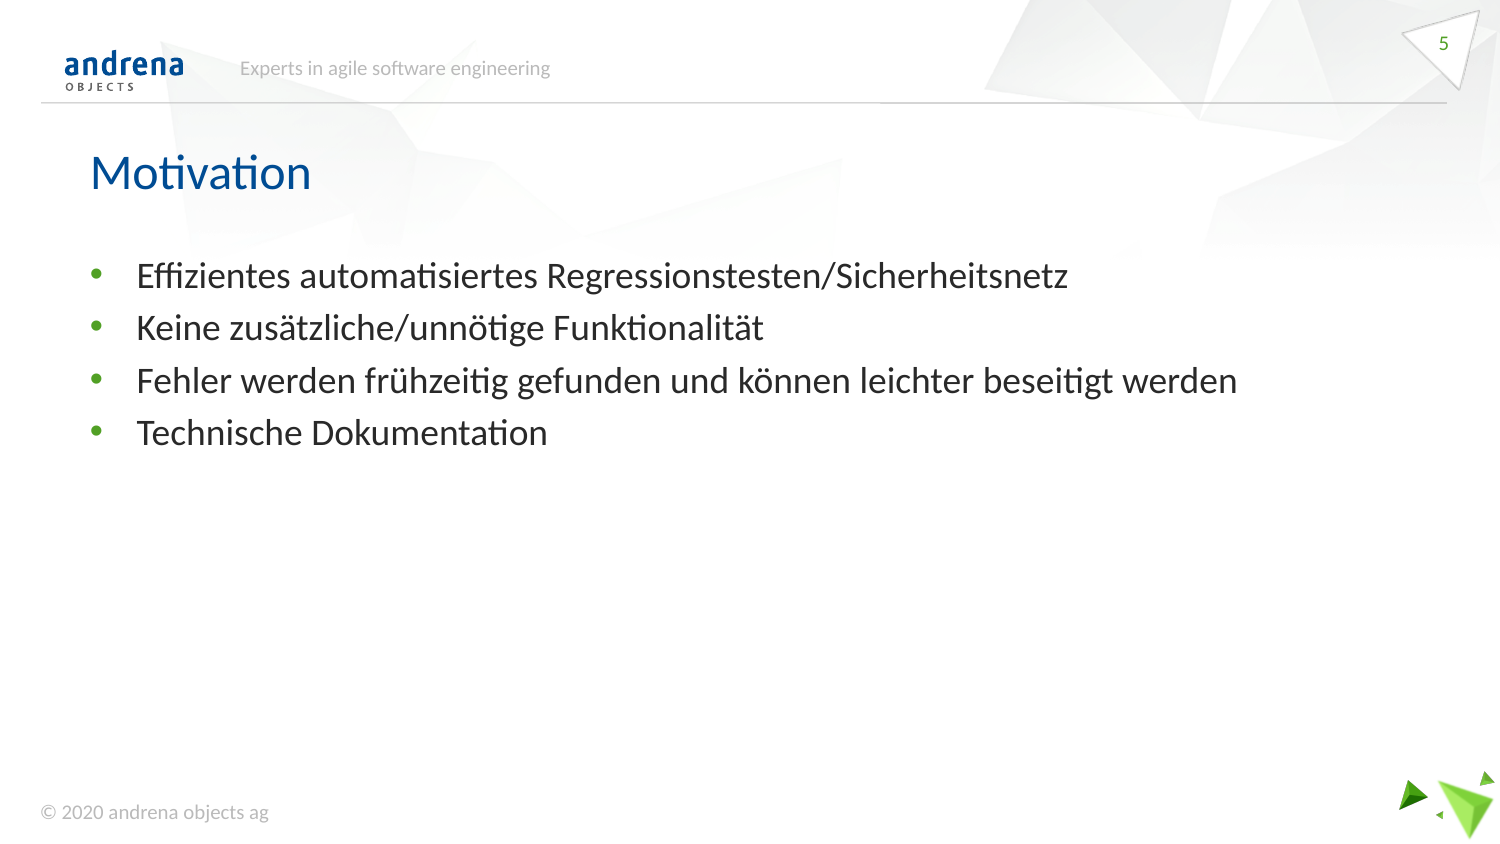

5
Experts in agile software engineering
Motivation
Effizientes automatisiertes Regressionstesten/Sicherheitsnetz
Keine zusätzliche/unnötige Funktionalität
Fehler werden frühzeitig gefunden und können leichter beseitigt werden
Technische Dokumentation